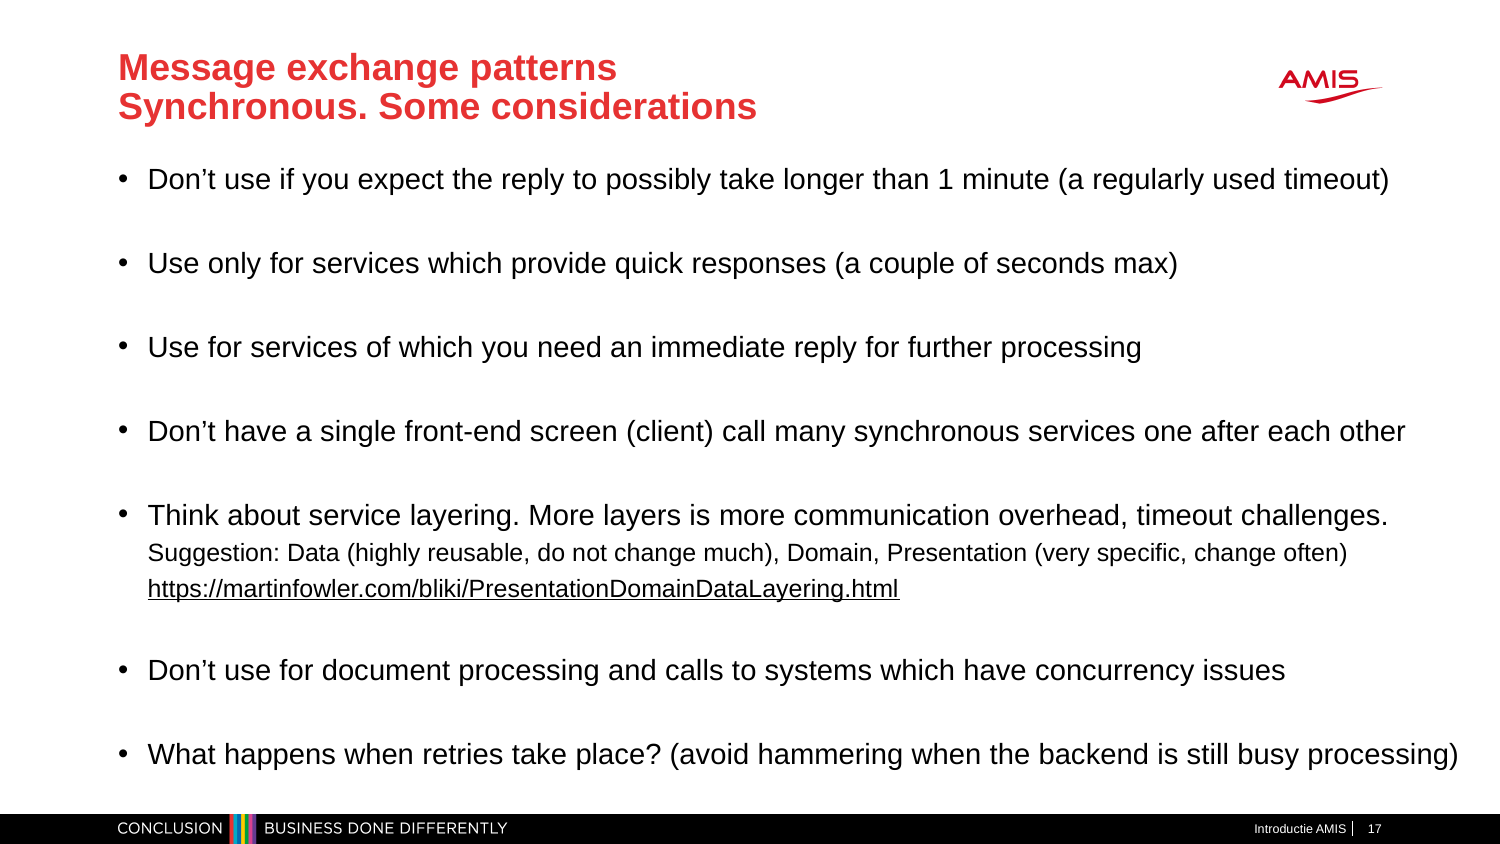

# Message exchange patterns Synchronous. Some considerations
Don’t use if you expect the reply to possibly take longer than 1 minute (a regularly used timeout)

Use only for services which provide quick responses (a couple of seconds max)

Use for services of which you need an immediate reply for further processing

Don’t have a single front-end screen (client) call many synchronous services one after each other

Think about service layering. More layers is more communication overhead, timeout challenges. Suggestion: Data (highly reusable, do not change much), Domain, Presentation (very specific, change often)
https://martinfowler.com/bliki/PresentationDomainDataLayering.html

Don’t use for document processing and calls to systems which have concurrency issues

What happens when retries take place? (avoid hammering when the backend is still busy processing)

Introductie AMIS
17